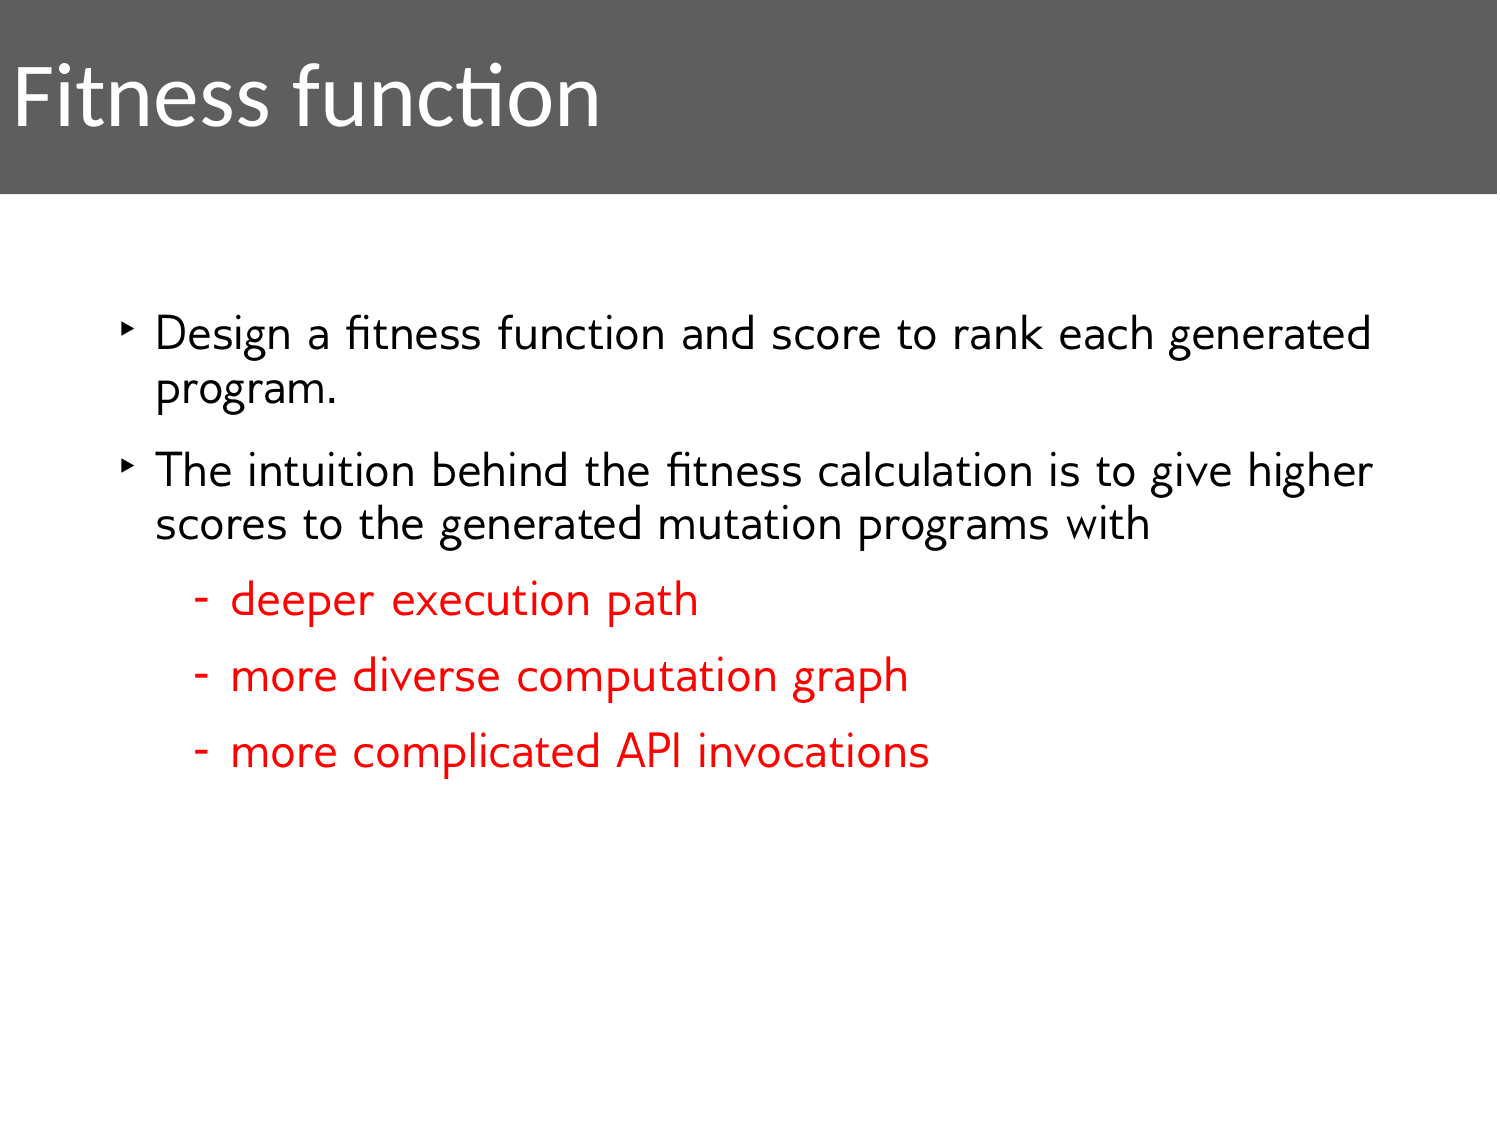

# Fitness function
Design a fitness function and score to rank each generated program.
The intuition behind the fitness calculation is to give higher scores to the generated mutation programs with
deeper execution path
more diverse computation graph
more complicated API invocations